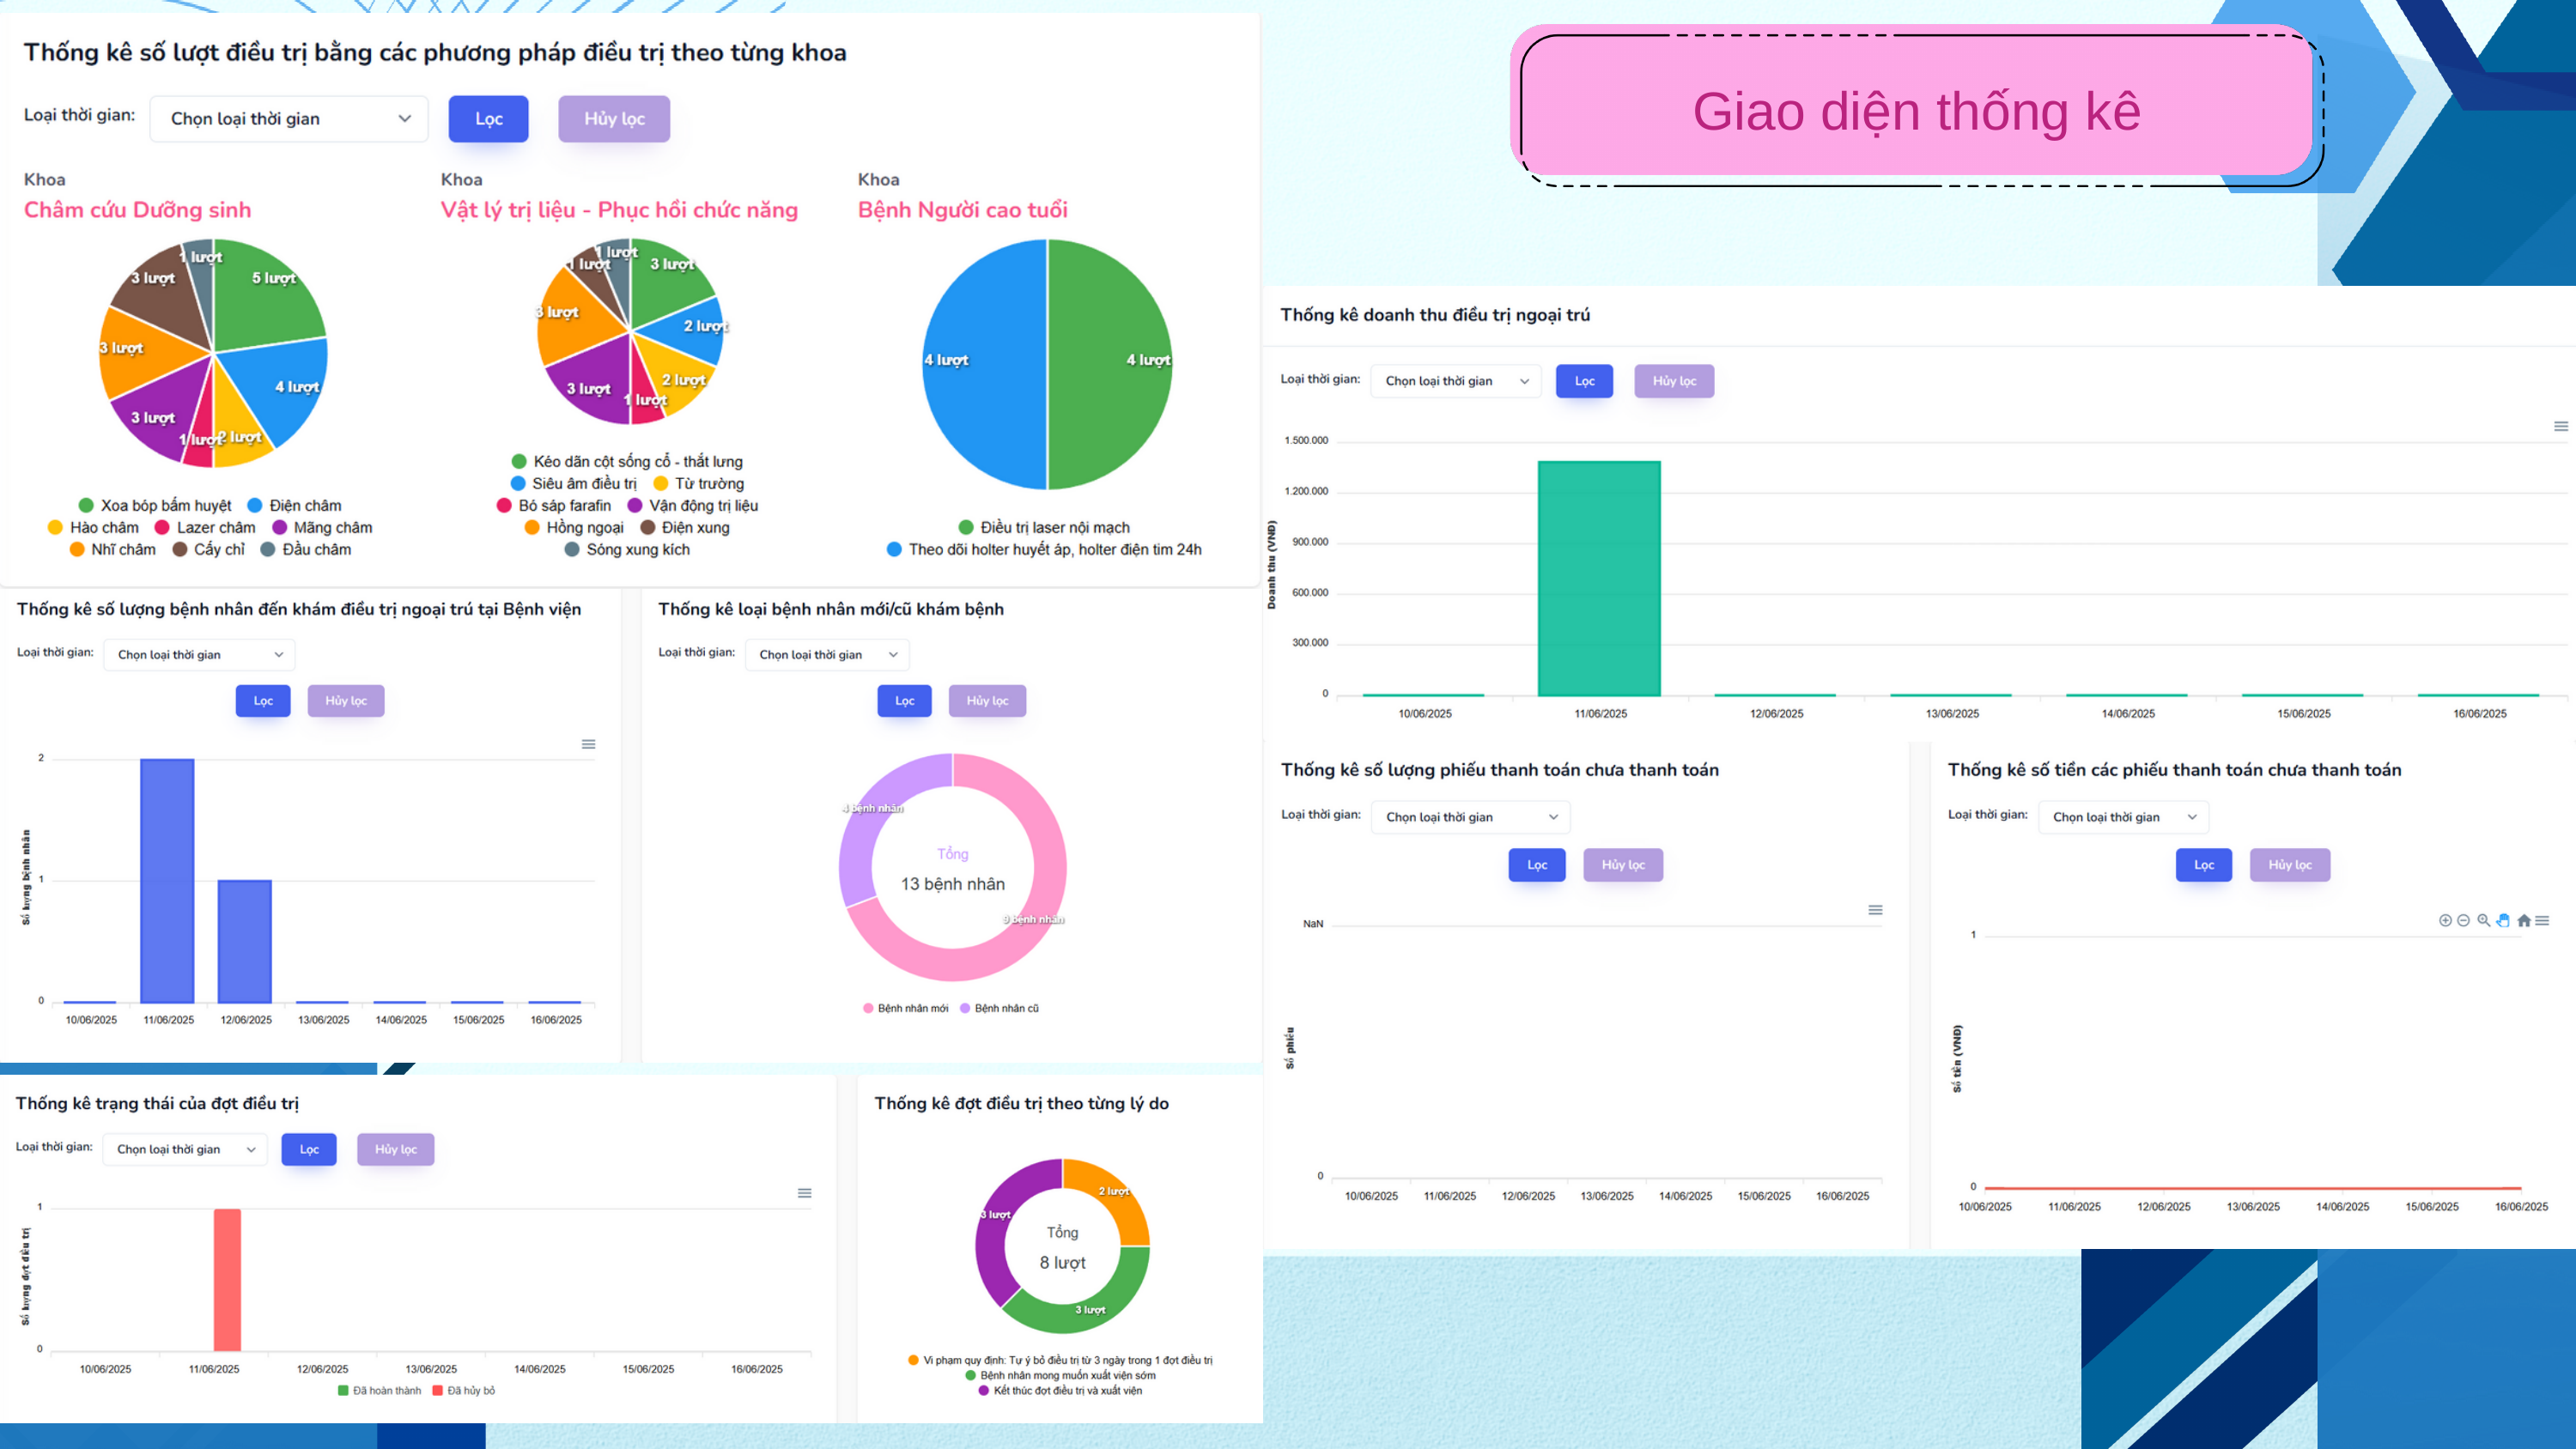

Chương 6. Kết luận

Giao diện thống kê

Hướng phát triển

Kết quả đạt được

Phát triển thêm